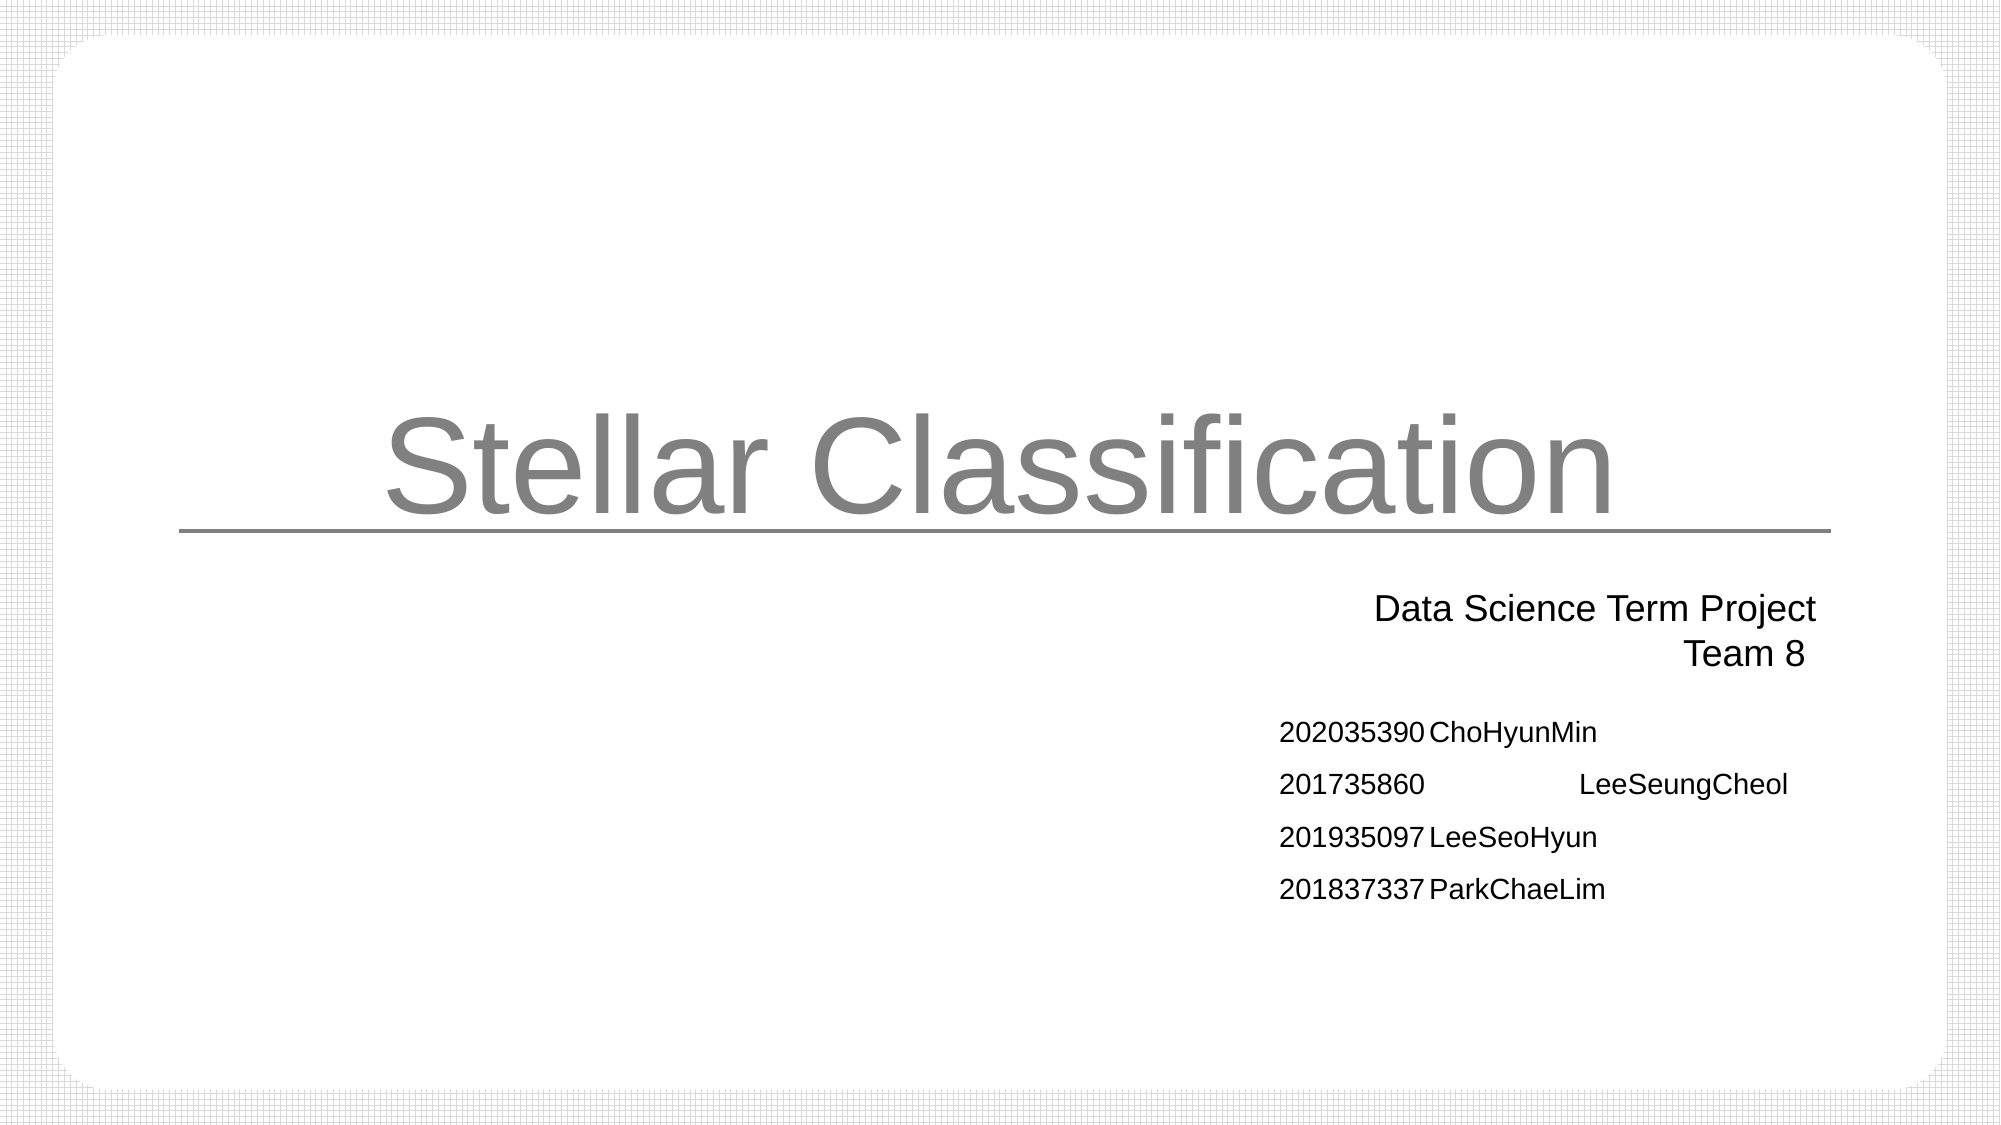

Cho, HyunMin
# Stellar Classification
Data Science Term Project
Team 8
202035390	ChoHyunMin
201735860 	LeeSeungCheol
201935097	LeeSeoHyun
201837337	ParkChaeLim